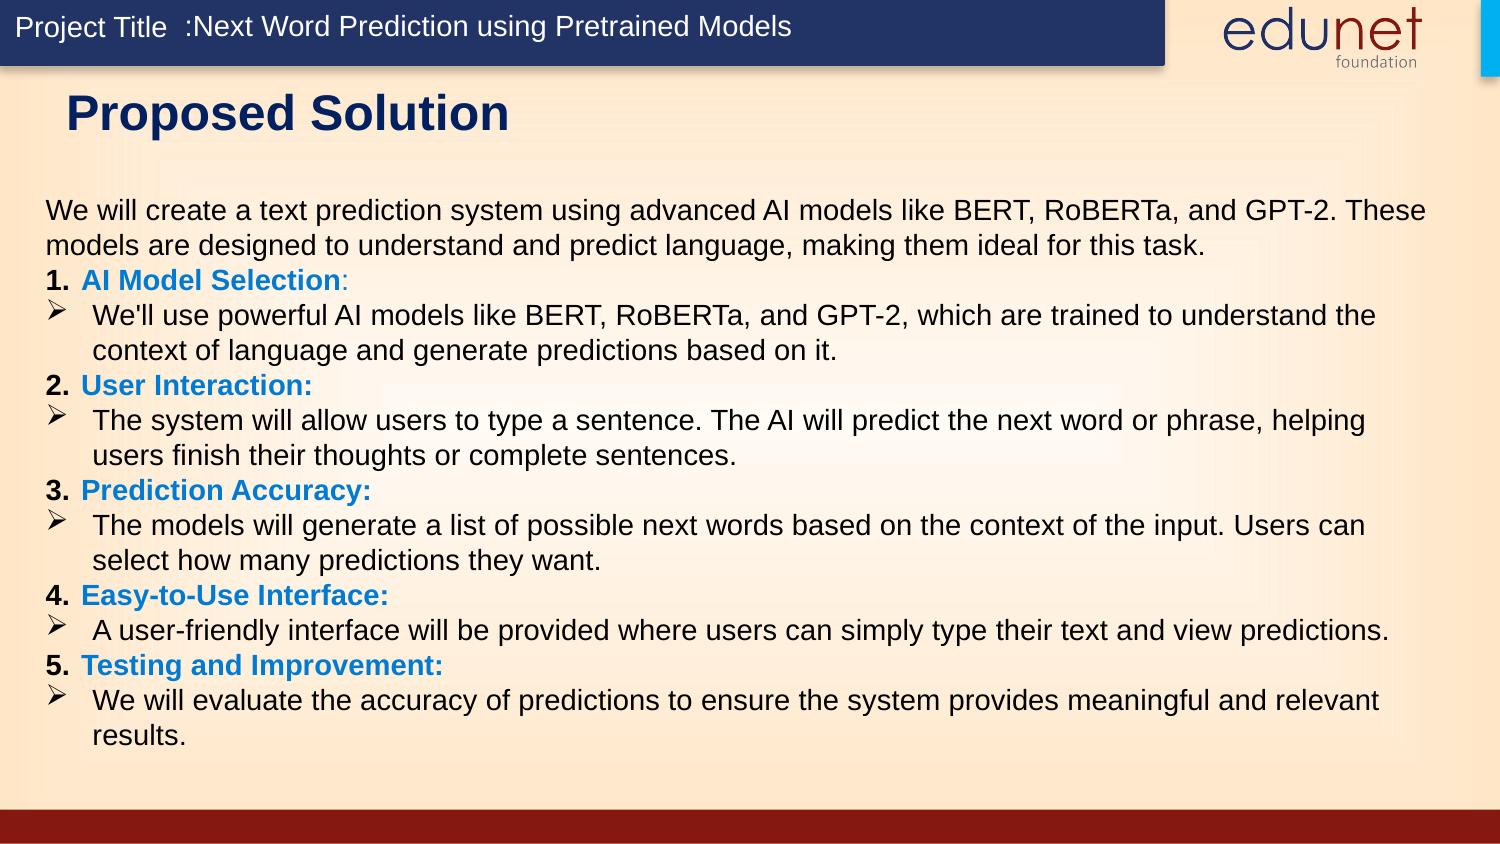

:Next Word Prediction using Pretrained Models
# Proposed Solution
We will create a text prediction system using advanced AI models like BERT, RoBERTa, and GPT-2. These models are designed to understand and predict language, making them ideal for this task.
AI Model Selection:
We'll use powerful AI models like BERT, RoBERTa, and GPT-2, which are trained to understand the context of language and generate predictions based on it.
User Interaction:
The system will allow users to type a sentence. The AI will predict the next word or phrase, helping users finish their thoughts or complete sentences.
Prediction Accuracy:
The models will generate a list of possible next words based on the context of the input. Users can select how many predictions they want.
Easy-to-Use Interface:
A user-friendly interface will be provided where users can simply type their text and view predictions.
Testing and Improvement:
We will evaluate the accuracy of predictions to ensure the system provides meaningful and relevant results.